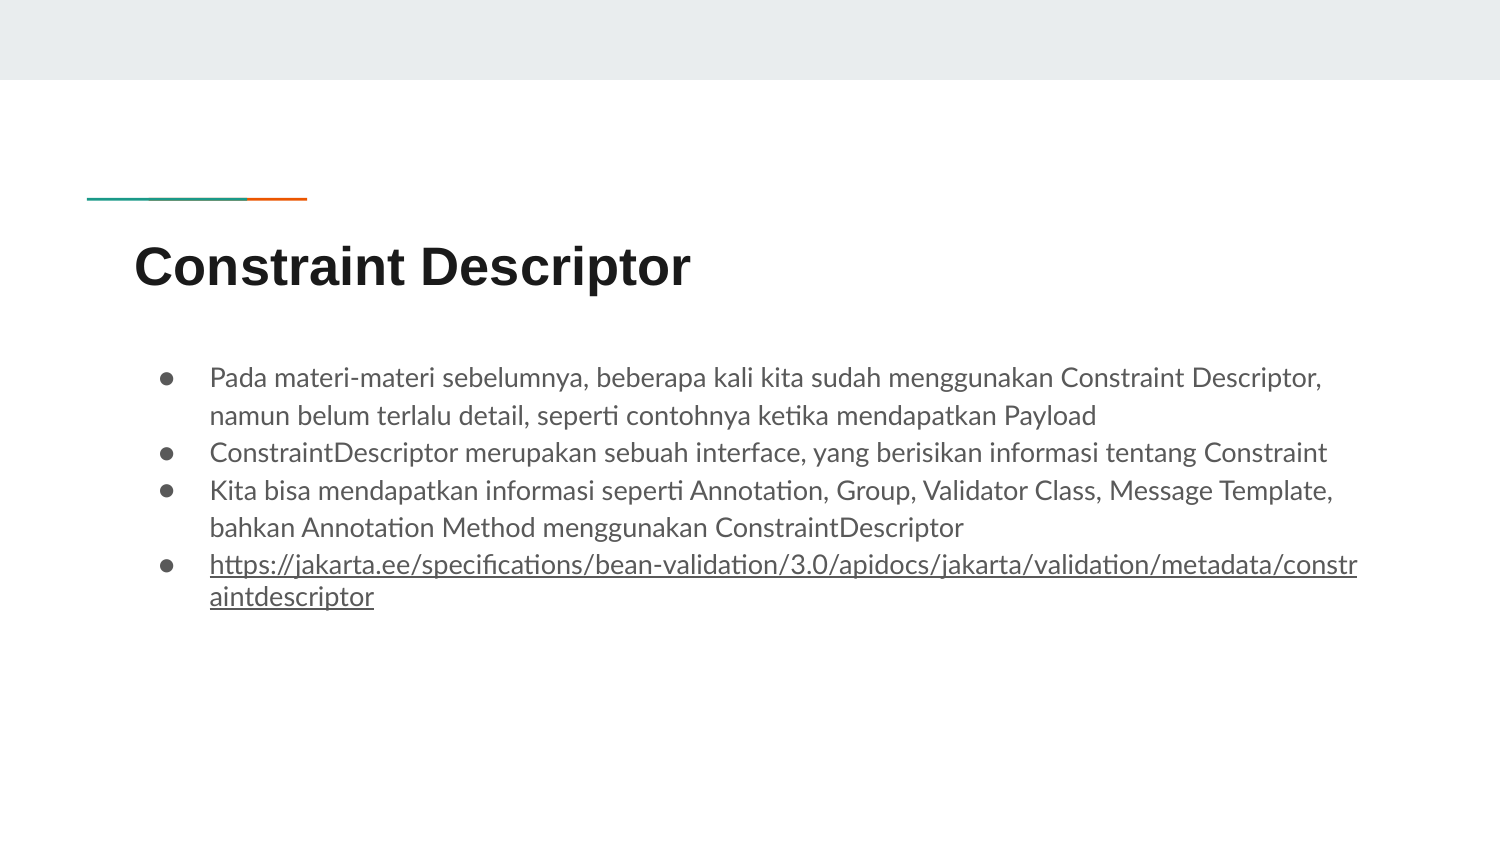

# Constraint Descriptor
Pada materi-materi sebelumnya, beberapa kali kita sudah menggunakan Constraint Descriptor, namun belum terlalu detail, seperti contohnya ketika mendapatkan Payload
ConstraintDescriptor merupakan sebuah interface, yang berisikan informasi tentang Constraint
Kita bisa mendapatkan informasi seperti Annotation, Group, Validator Class, Message Template, bahkan Annotation Method menggunakan ConstraintDescriptor
https://jakarta.ee/specifications/bean-validation/3.0/apidocs/jakarta/validation/metadata/constraintdescriptor